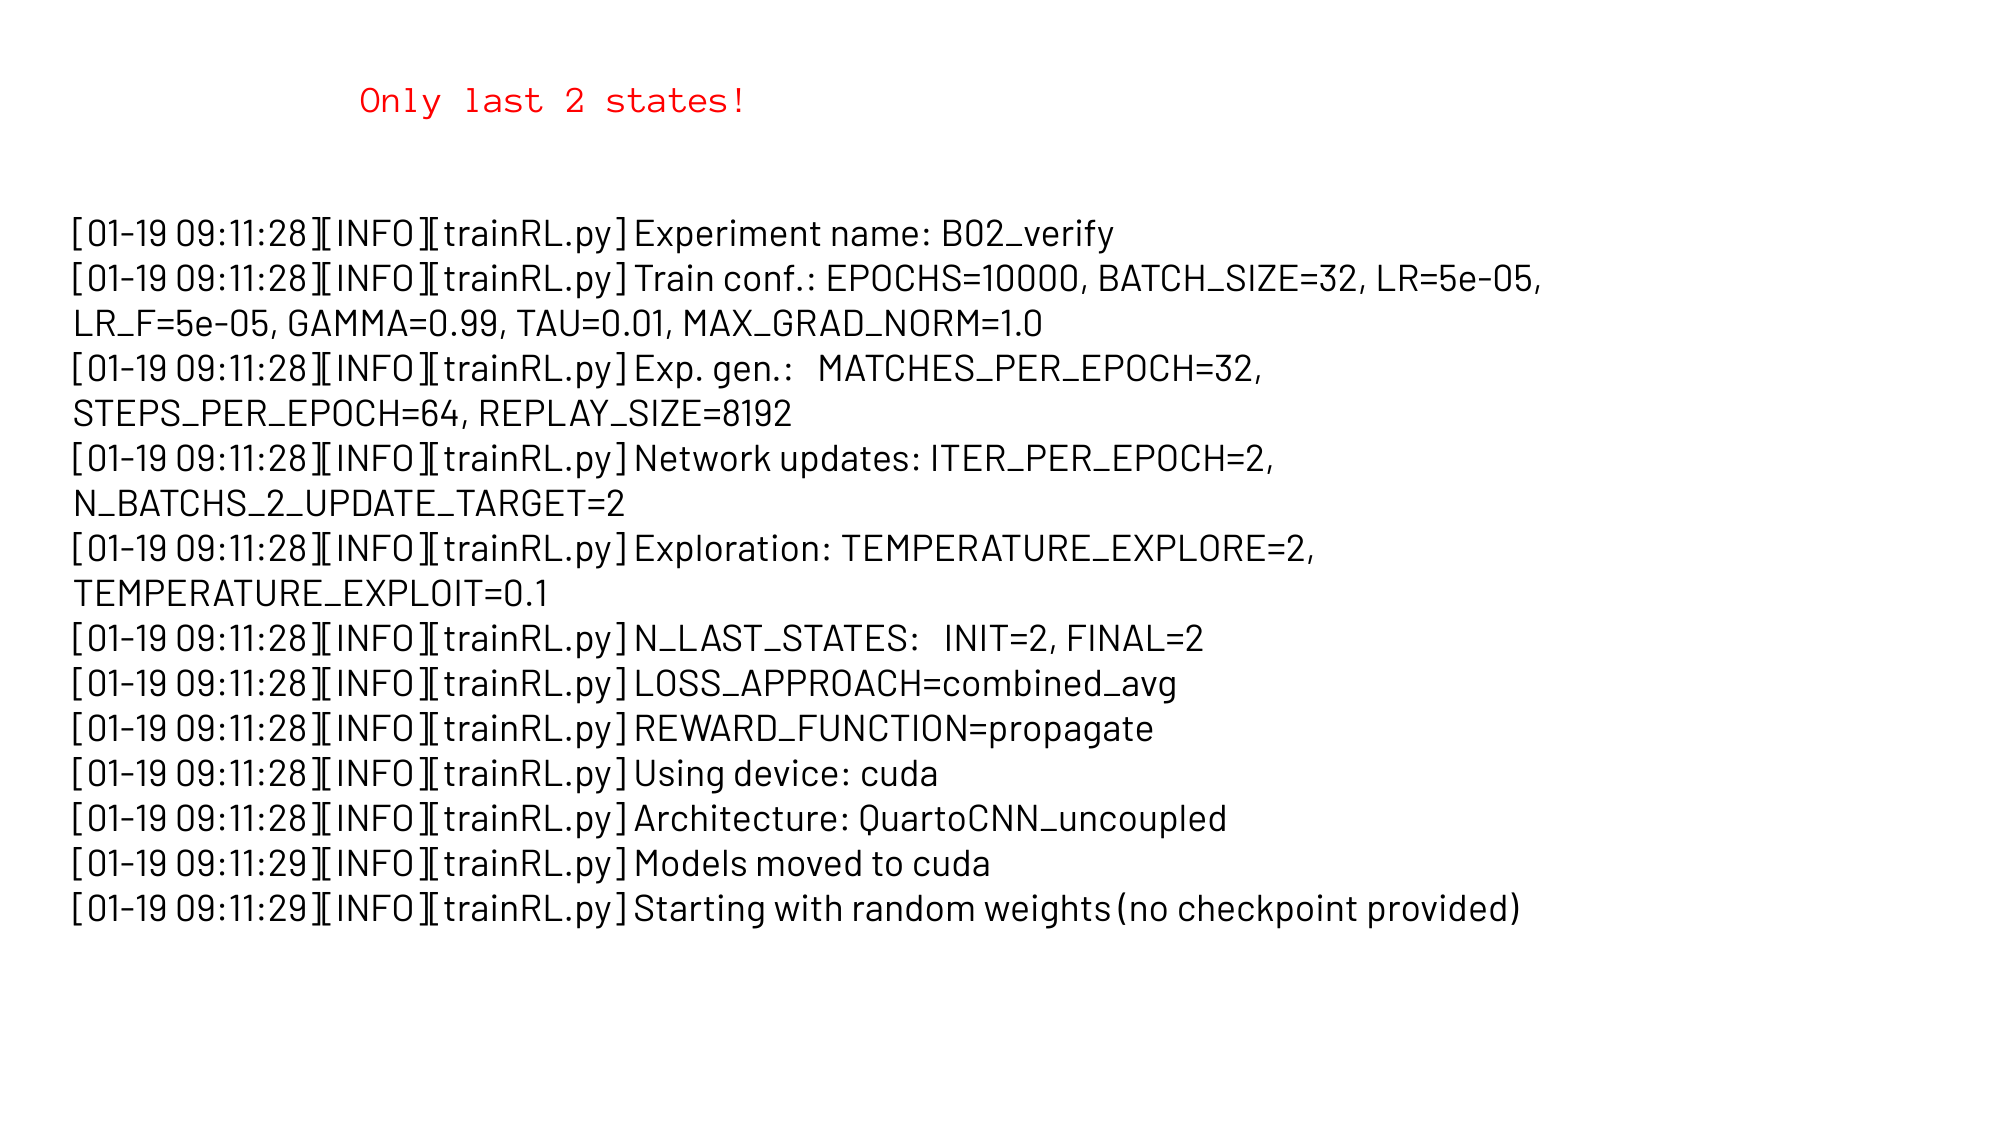

Only last 2 states!
[01-19 09:11:28][INFO][trainRL.py] Experiment name: B02_verify
[01-19 09:11:28][INFO][trainRL.py] Train conf.: EPOCHS=10000, BATCH_SIZE=32, LR=5e-05, LR_F=5e-05, GAMMA=0.99, TAU=0.01, MAX_GRAD_NORM=1.0
[01-19 09:11:28][INFO][trainRL.py] Exp. gen.:   MATCHES_PER_EPOCH=32, STEPS_PER_EPOCH=64, REPLAY_SIZE=8192
[01-19 09:11:28][INFO][trainRL.py] Network updates: ITER_PER_EPOCH=2, N_BATCHS_2_UPDATE_TARGET=2
[01-19 09:11:28][INFO][trainRL.py] Exploration: TEMPERATURE_EXPLORE=2, TEMPERATURE_EXPLOIT=0.1
[01-19 09:11:28][INFO][trainRL.py] N_LAST_STATES:   INIT=2, FINAL=2
[01-19 09:11:28][INFO][trainRL.py] LOSS_APPROACH=combined_avg
[01-19 09:11:28][INFO][trainRL.py] REWARD_FUNCTION=propagate
[01-19 09:11:28][INFO][trainRL.py] Using device: cuda
[01-19 09:11:28][INFO][trainRL.py] Architecture: QuartoCNN_uncoupled
[01-19 09:11:29][INFO][trainRL.py] Models moved to cuda
[01-19 09:11:29][INFO][trainRL.py] Starting with random weights (no checkpoint provided)